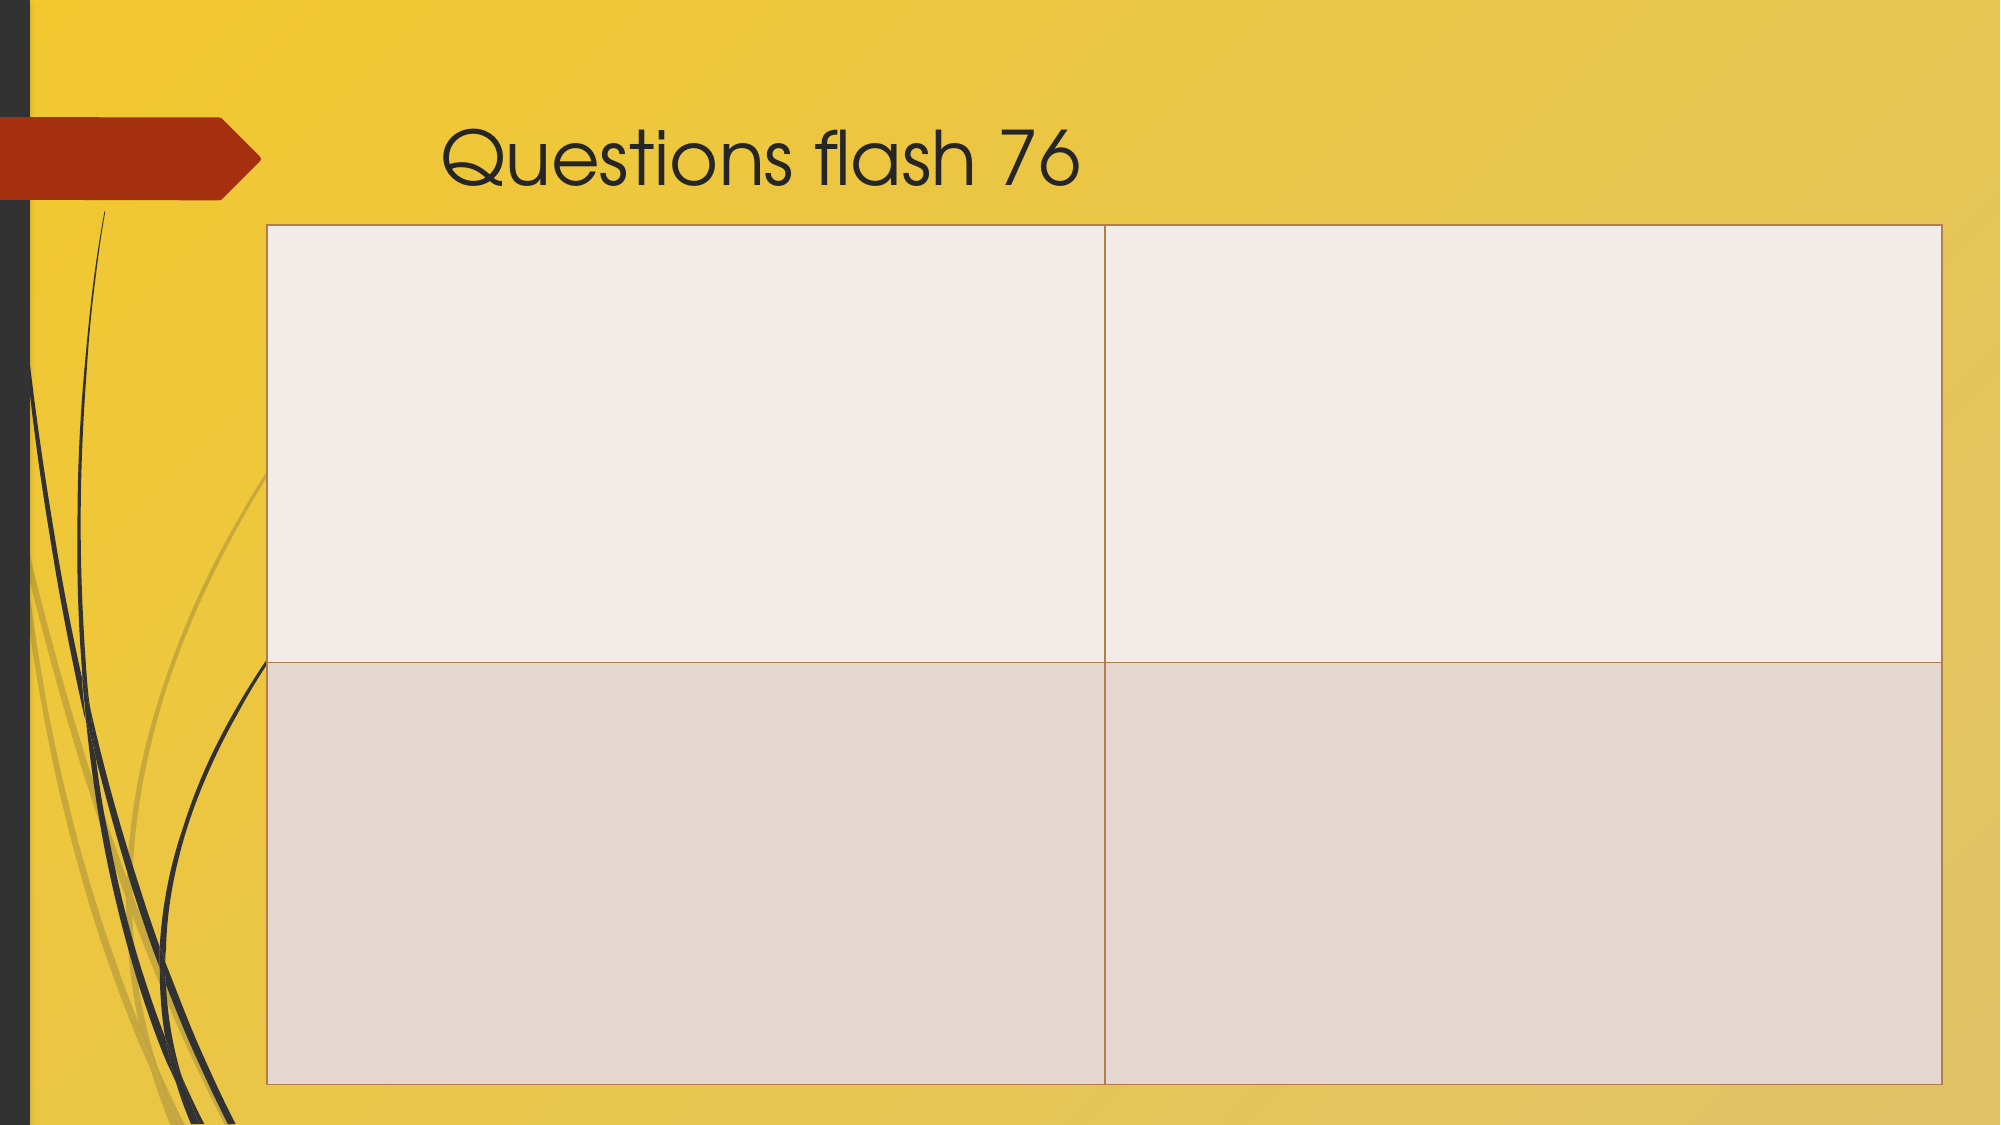

# Questions flash 76
|  |  |
| --- | --- |
|  |  |